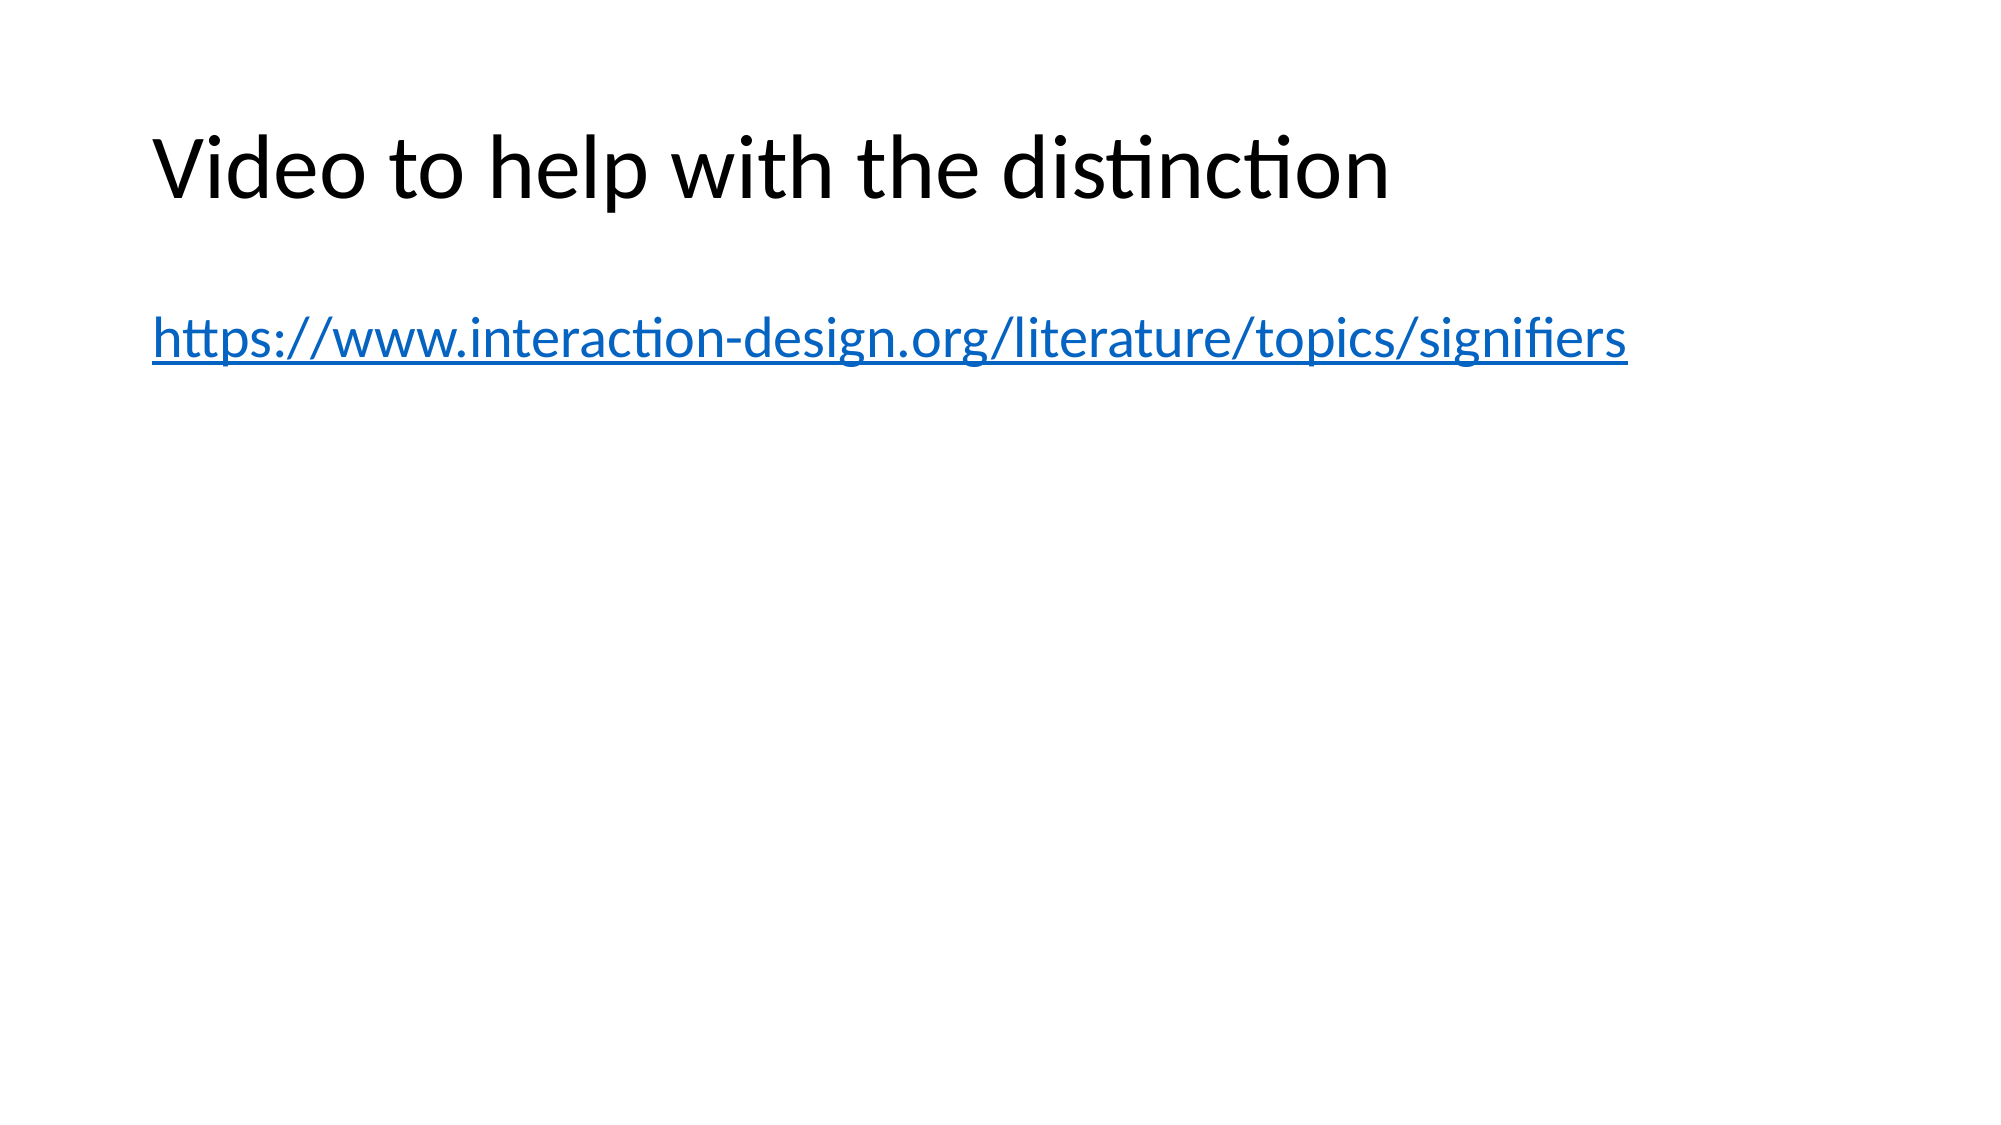

# Video to help with the distinction
https://www.interaction-design.org/literature/topics/signifiers